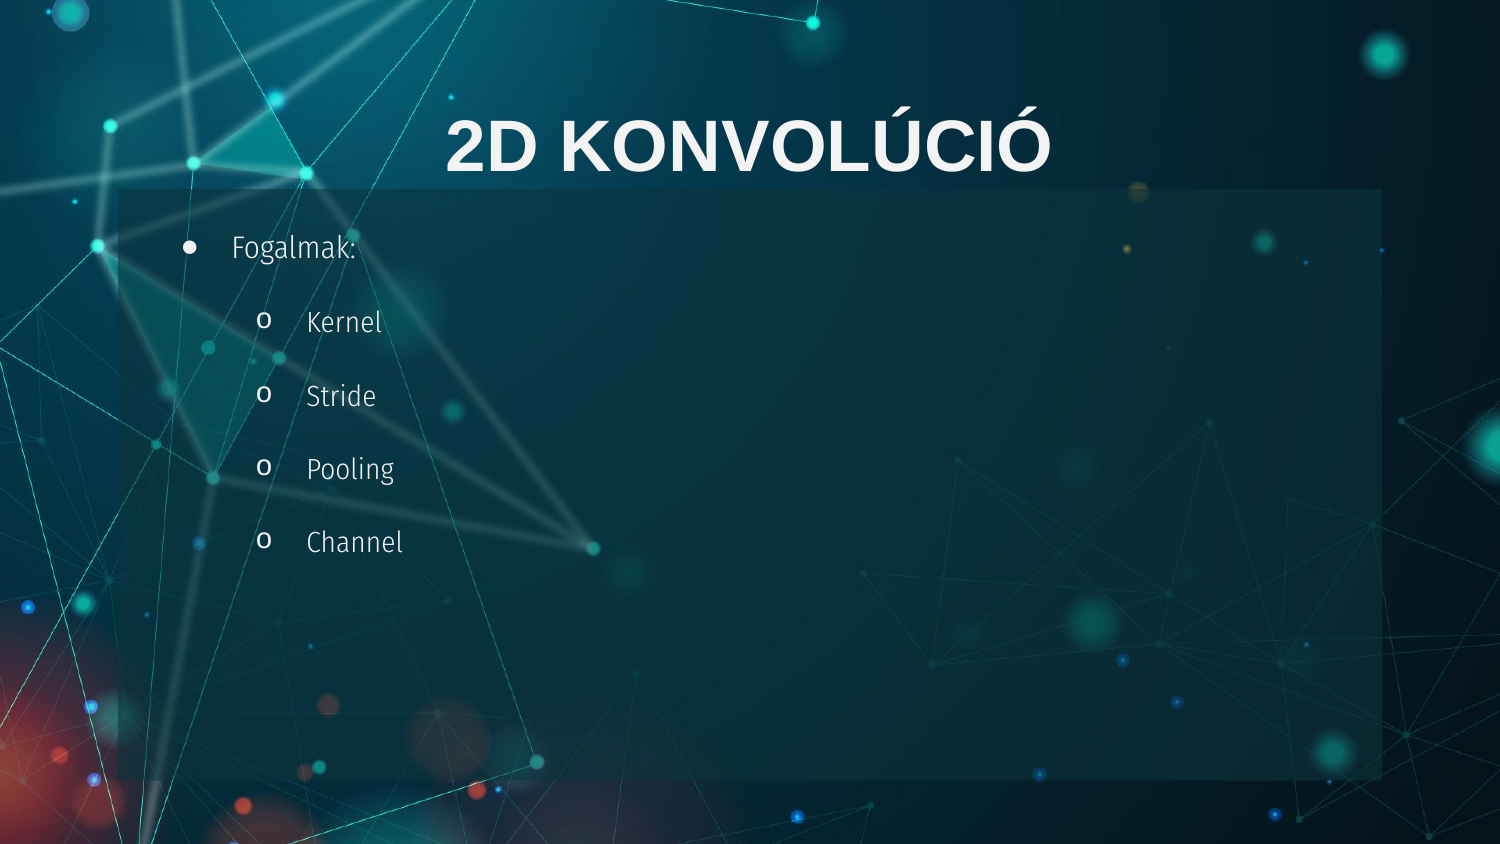

# 2D KONVOLÚCIÓ
Fogalmak:
Kernel
Stride
Pooling
Channel